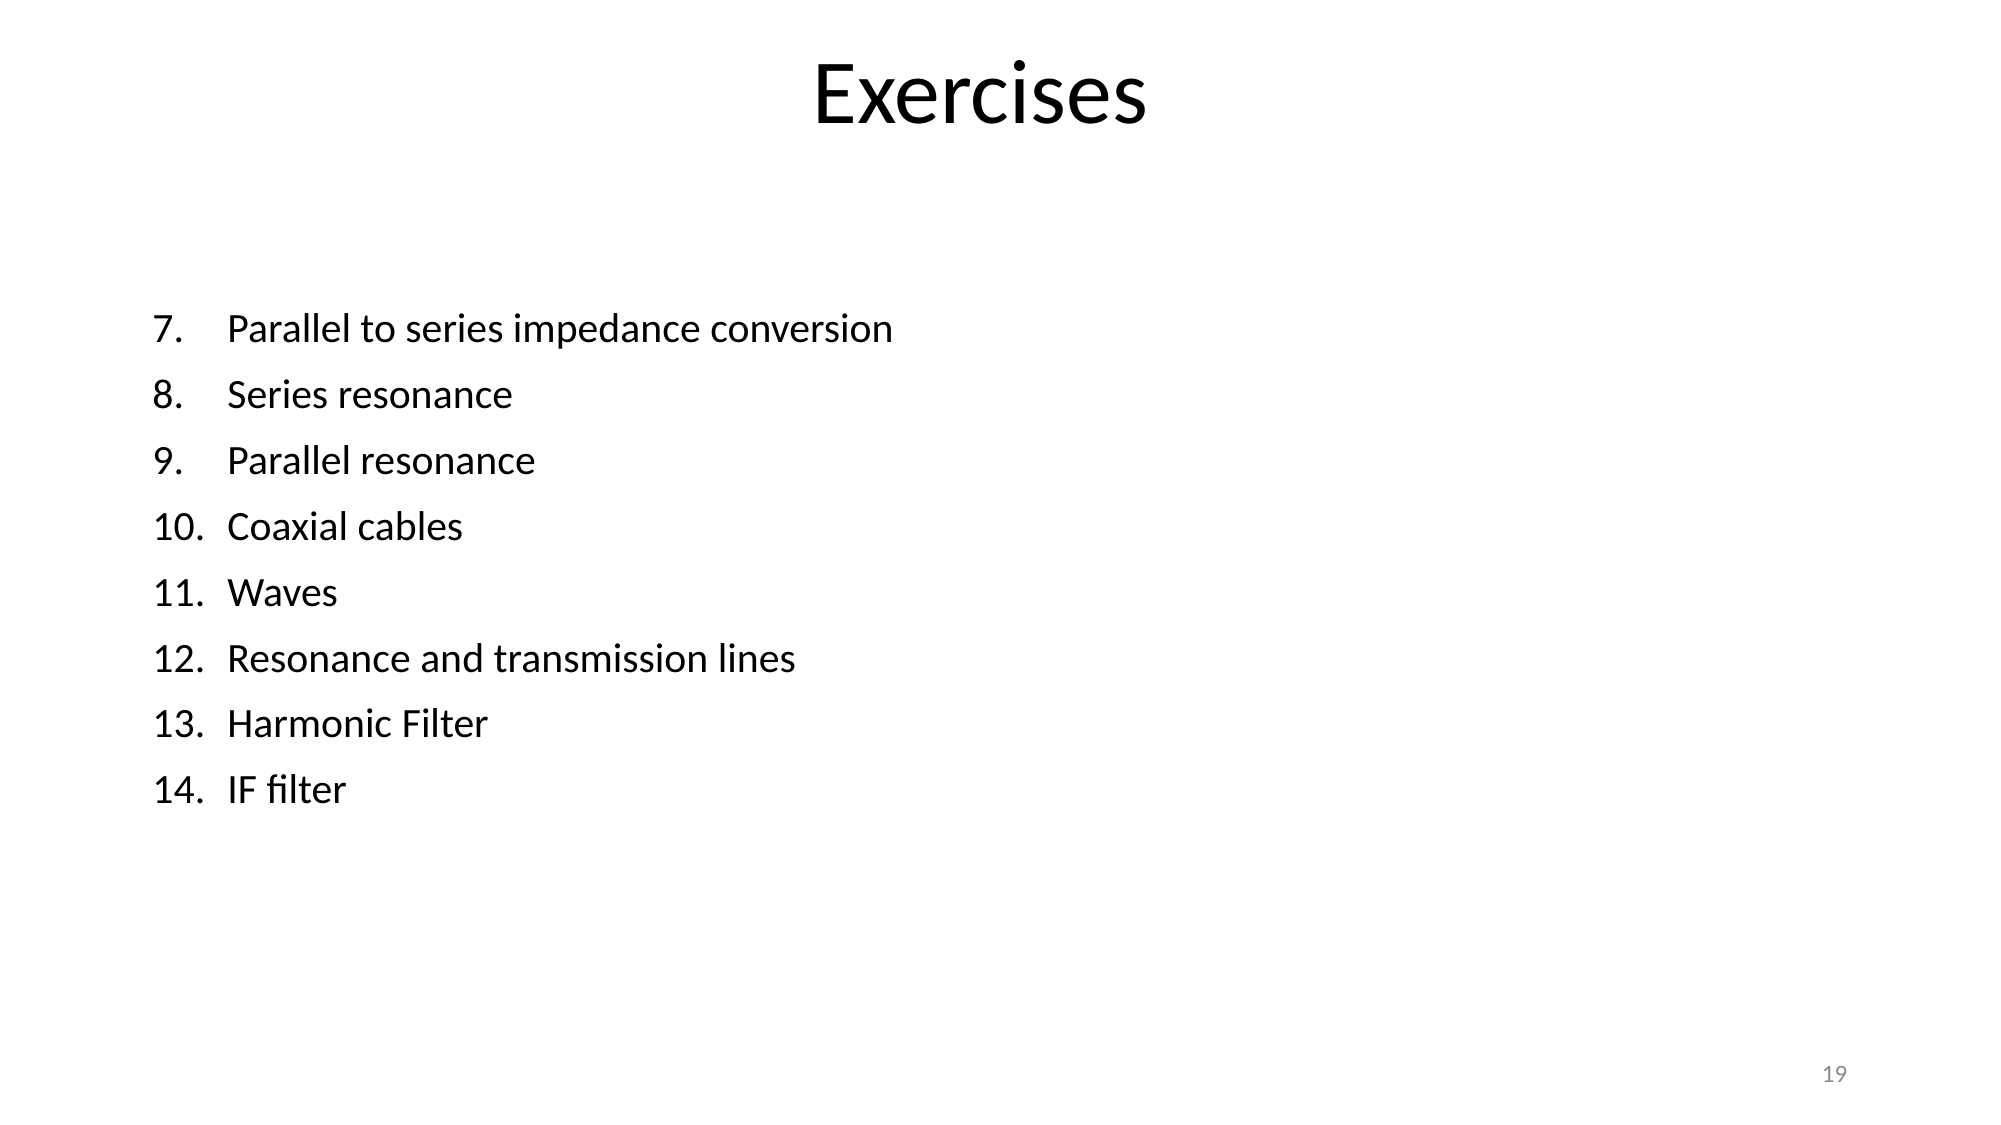

# Exercises
Parallel to series impedance conversion
Series resonance
Parallel resonance
Coaxial cables
Waves
Resonance and transmission lines
Harmonic Filter
IF filter

19